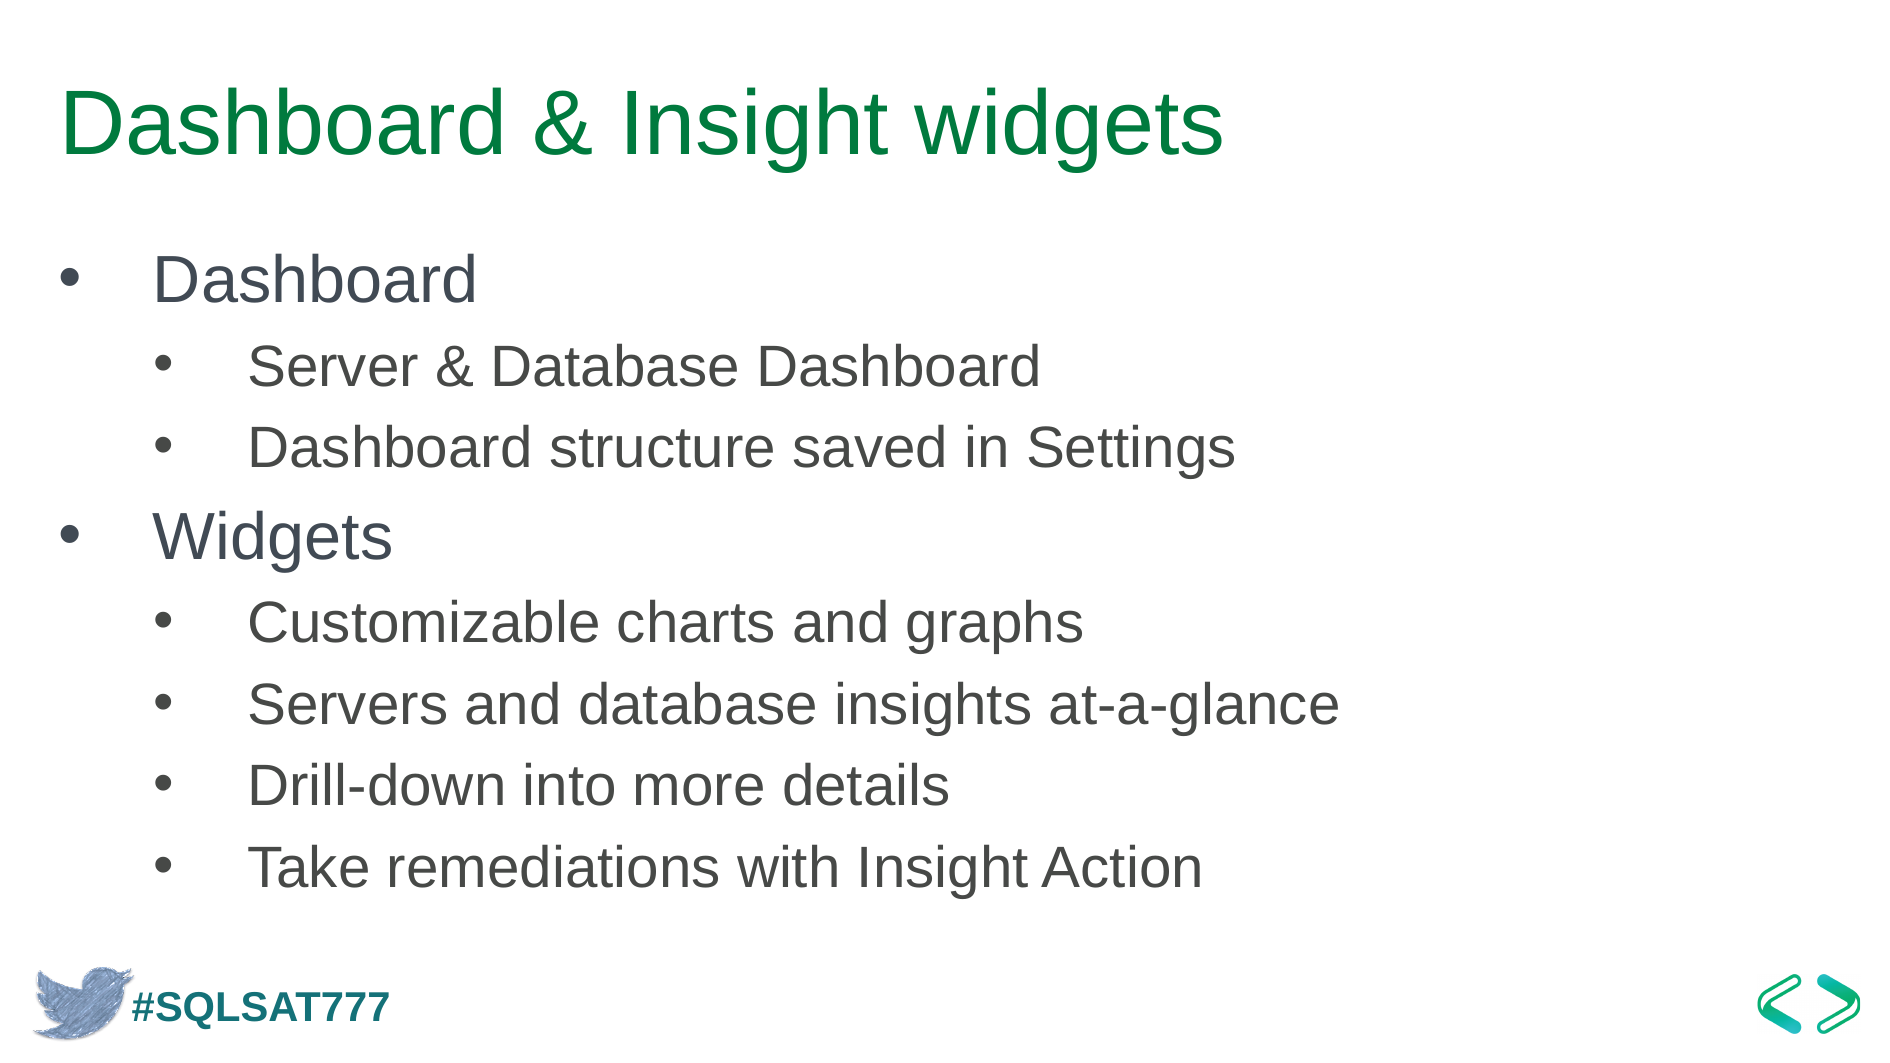

# Dashboard & Insight widgets
Dashboard
Server & Database Dashboard
Dashboard structure saved in Settings
Widgets
Customizable charts and graphs
Servers and database insights at-a-glance
Drill-down into more details
Take remediations with Insight Action